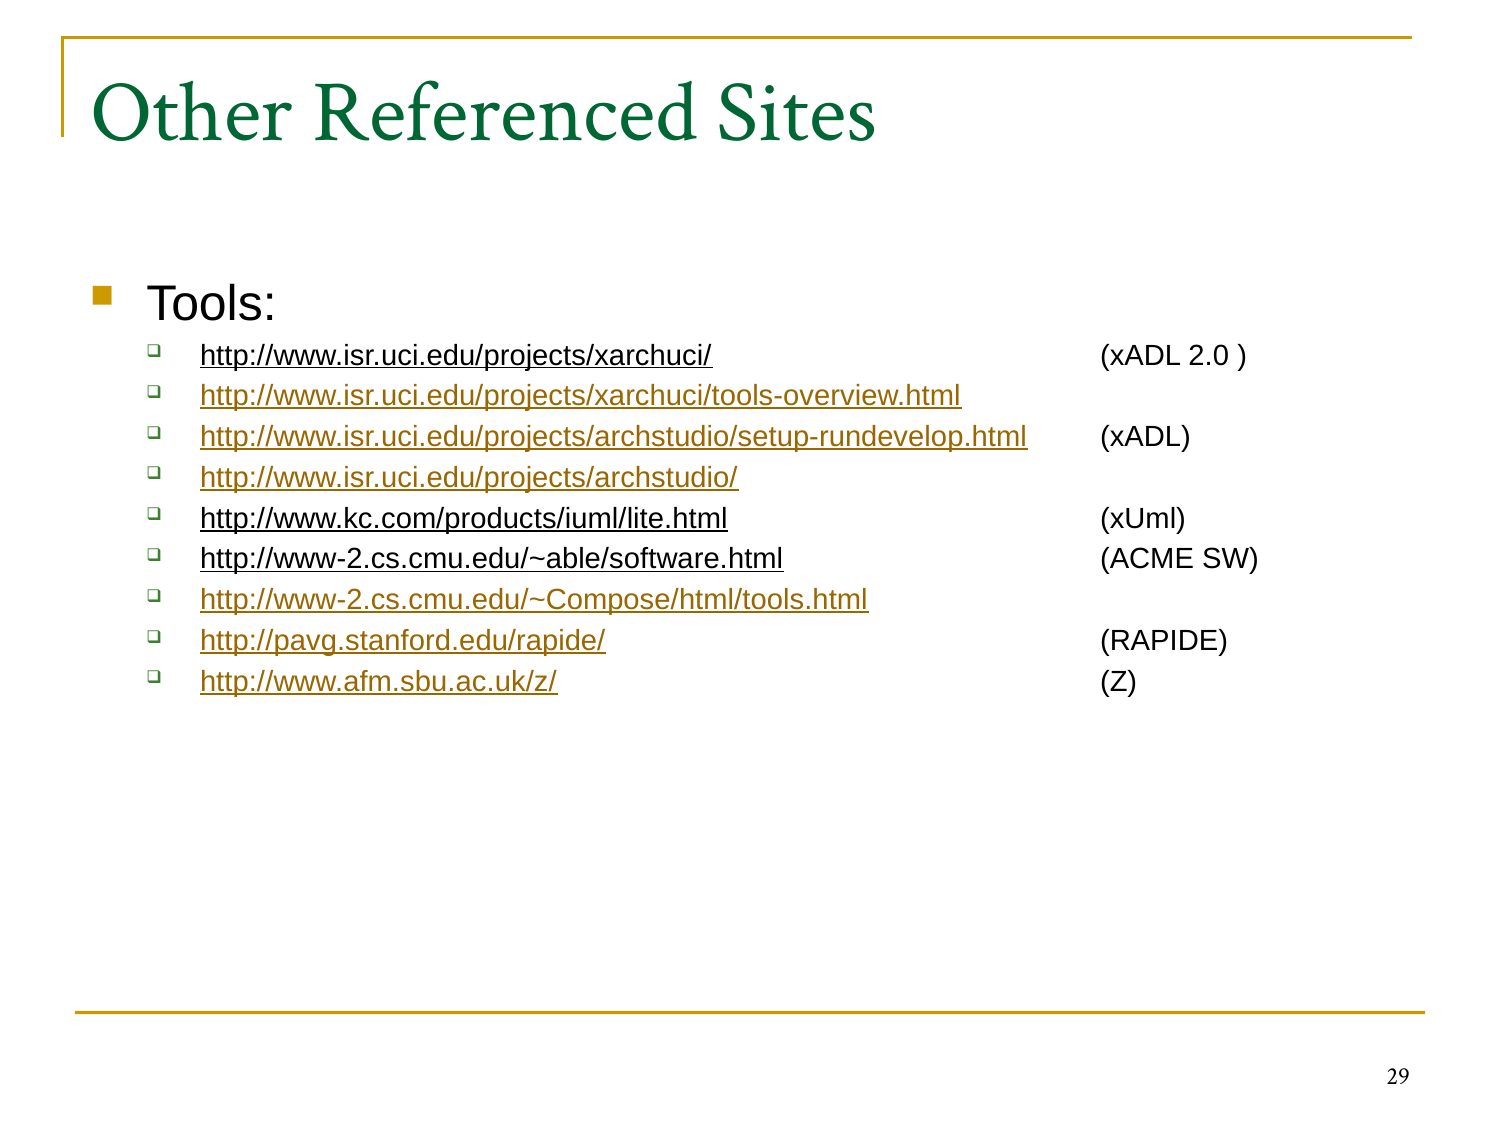

# Other Referenced Sites
Tools:
http://www.isr.uci.edu/projects/xarchuci/			(xADL 2.0 )
http://www.isr.uci.edu/projects/xarchuci/tools-overview.html
http://www.isr.uci.edu/projects/archstudio/setup-rundevelop.html 	(xADL)
http://www.isr.uci.edu/projects/archstudio/
http://www.kc.com/products/iuml/lite.html			(xUml)
http://www-2.cs.cmu.edu/~able/software.html			(ACME SW)
http://www-2.cs.cmu.edu/~Compose/html/tools.html
http://pavg.stanford.edu/rapide/				(RAPIDE)
http://www.afm.sbu.ac.uk/z/				(Z)

29